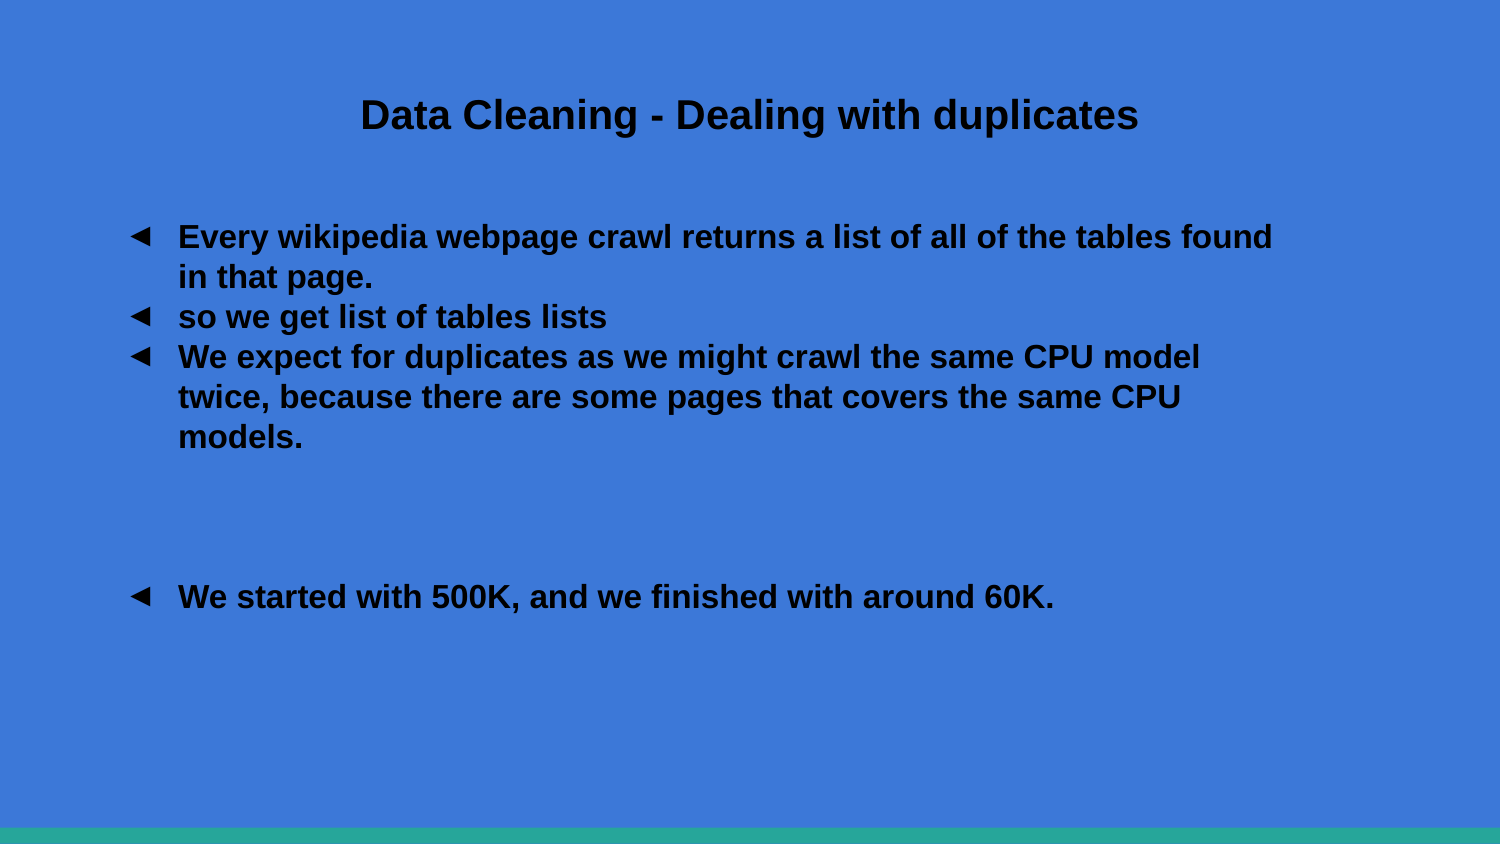

# Data Cleaning - Dealing with duplicates
Every wikipedia webpage crawl returns a list of all of the tables found in that page.
so we get list of tables lists
We expect for duplicates as we might crawl the same CPU model twice, because there are some pages that covers the same CPU models.

We started with 500K, and we finished with around 60K.